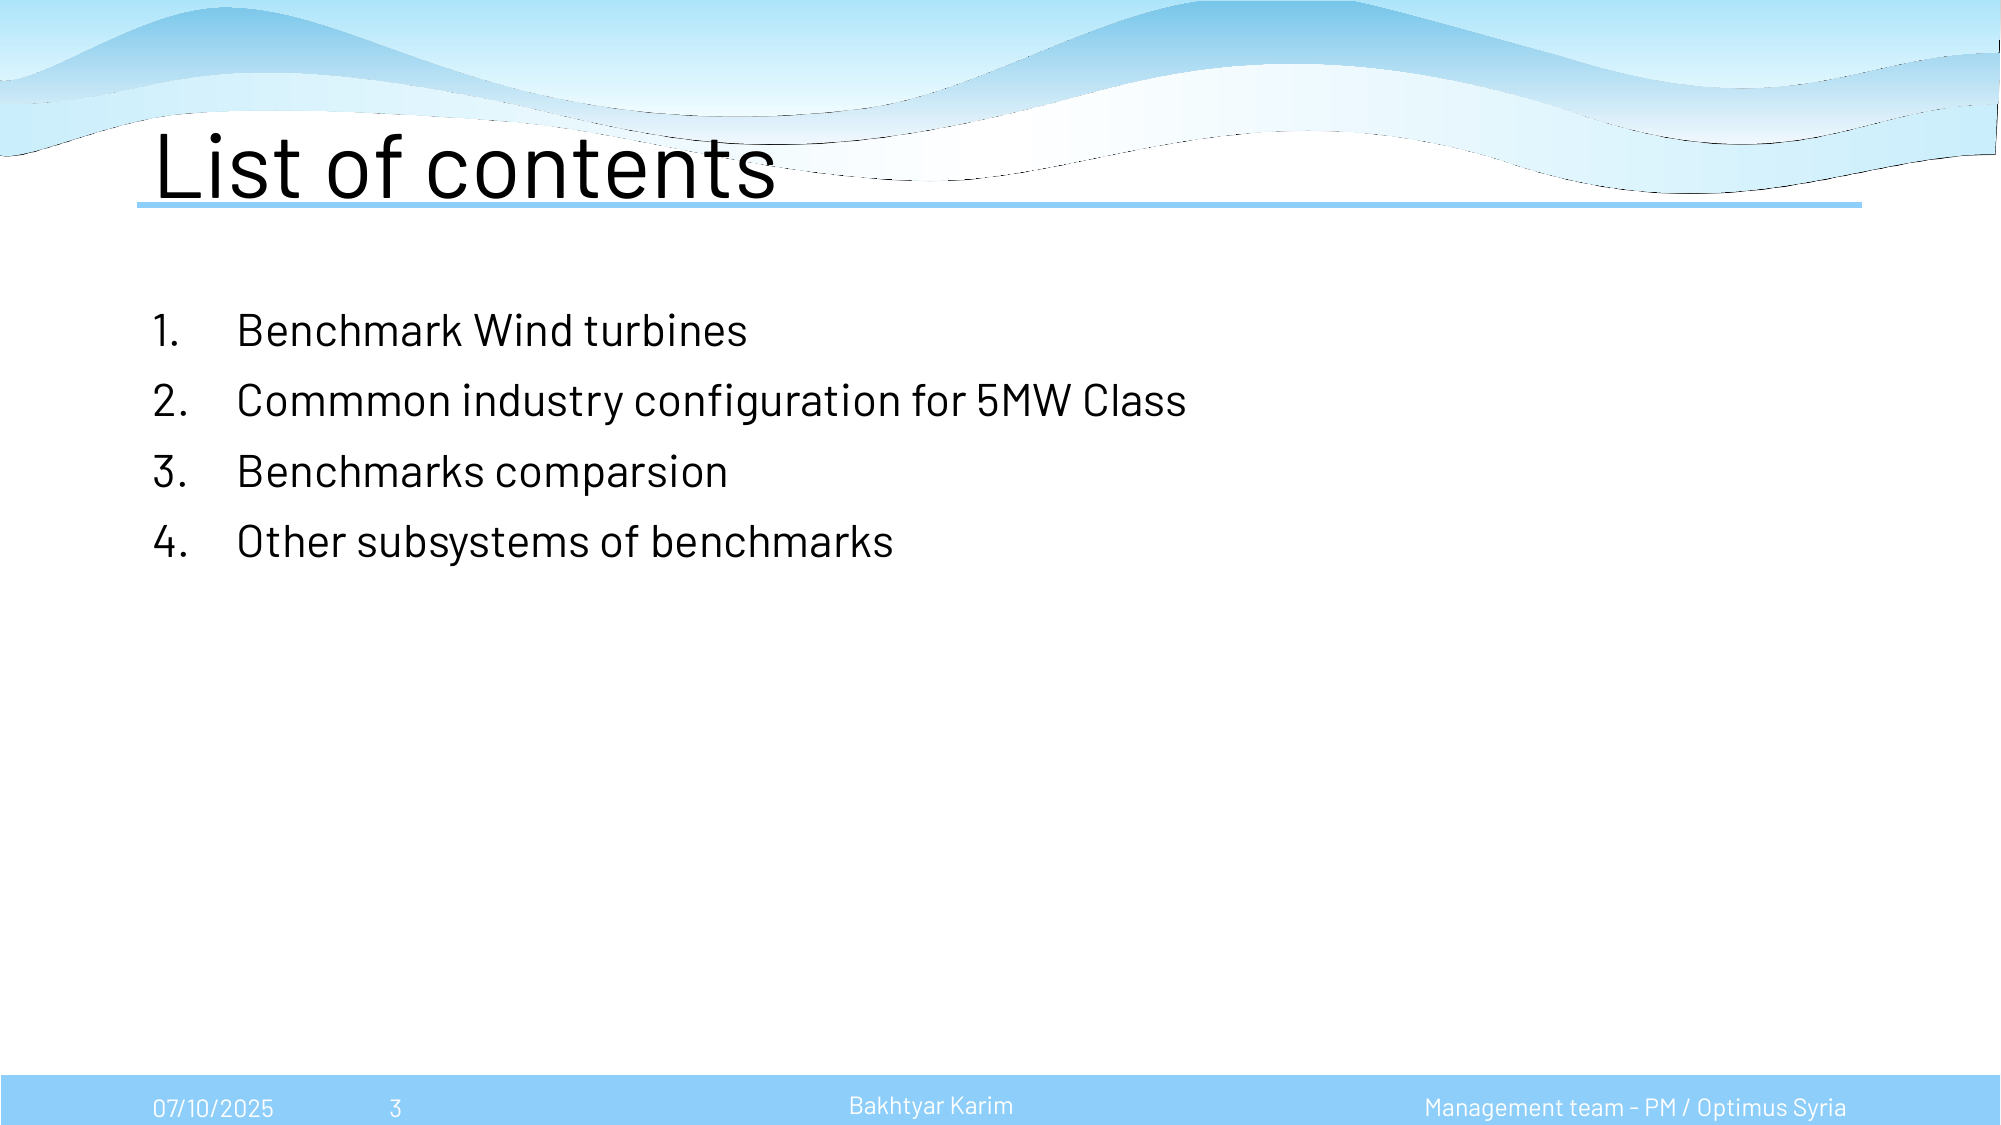

# List of contents
Benchmark Wind turbines
Commmon industry configuration for 5MW Class
Benchmarks comparsion
Other subsystems of benchmarks

Bakhtyar Karim
Management team - PM / Optimus Syria
07/10/2025
3